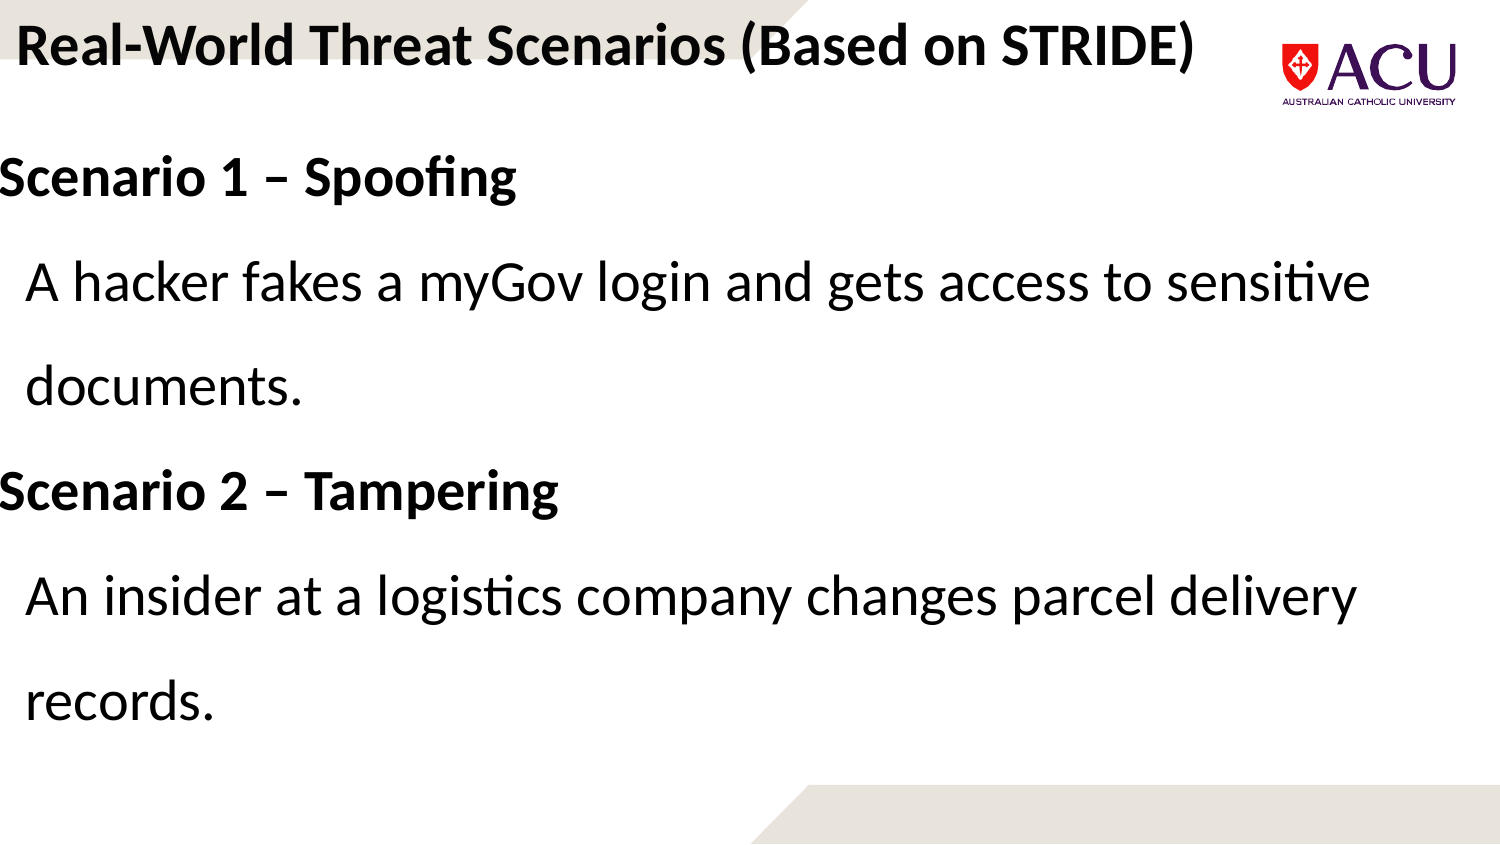

# Real-World Threat Scenarios (Based on STRIDE)
Scenario 1 – Spoofing
A hacker fakes a myGov login and gets access to sensitive documents.
Scenario 2 – Tampering
An insider at a logistics company changes parcel delivery records.